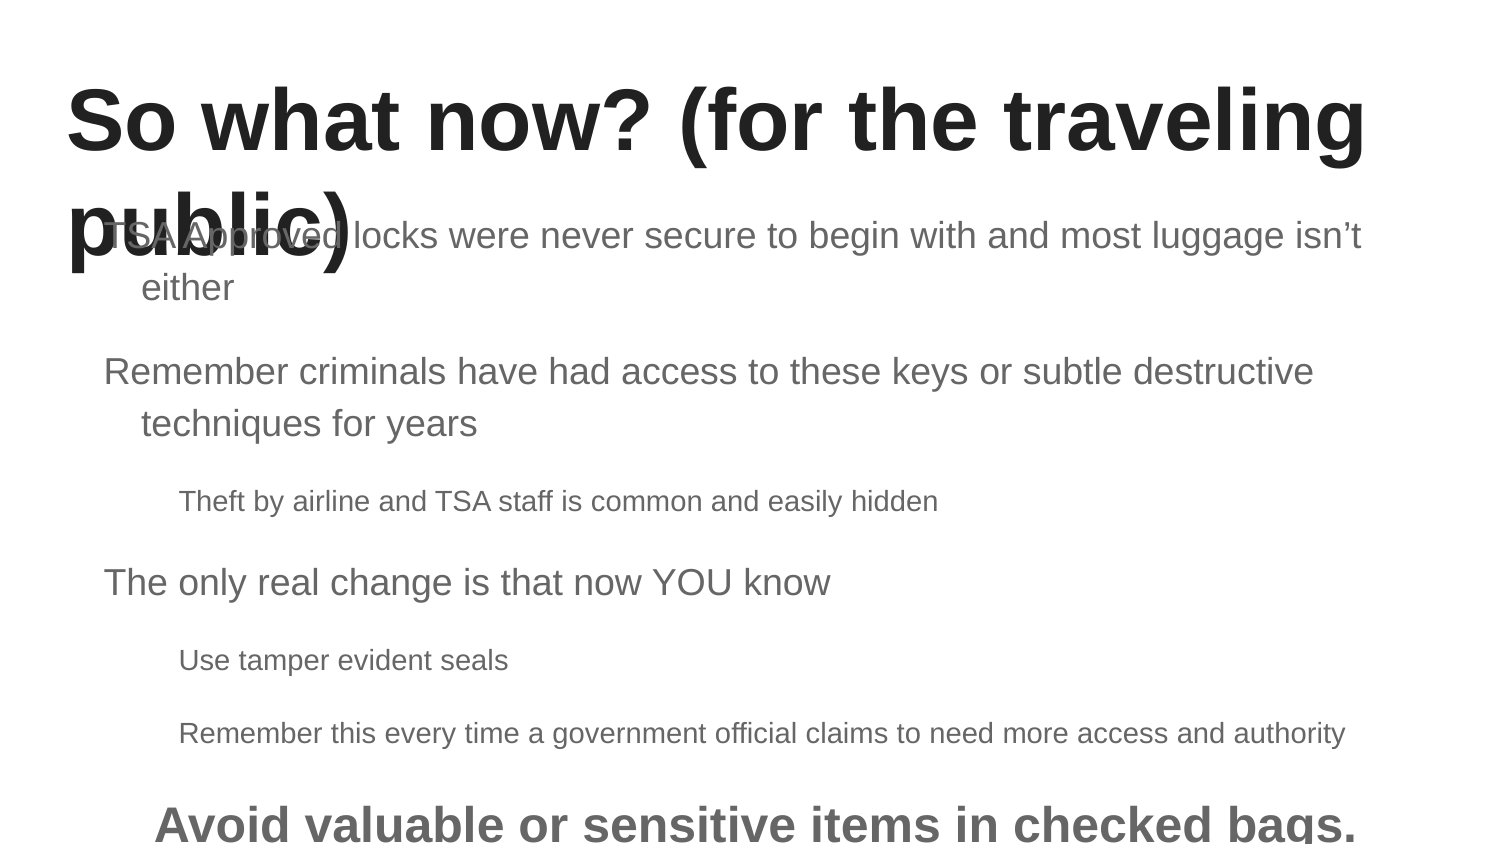

# So what now? (for the traveling public)
TSA Approved locks were never secure to begin with and most luggage isn’t either
Remember criminals have had access to these keys or subtle destructive techniques for years
Theft by airline and TSA staff is common and easily hidden
The only real change is that now YOU know
Use tamper evident seals
Remember this every time a government official claims to need more access and authority
Avoid valuable or sensitive items in checked bags. This is the only failsafe.